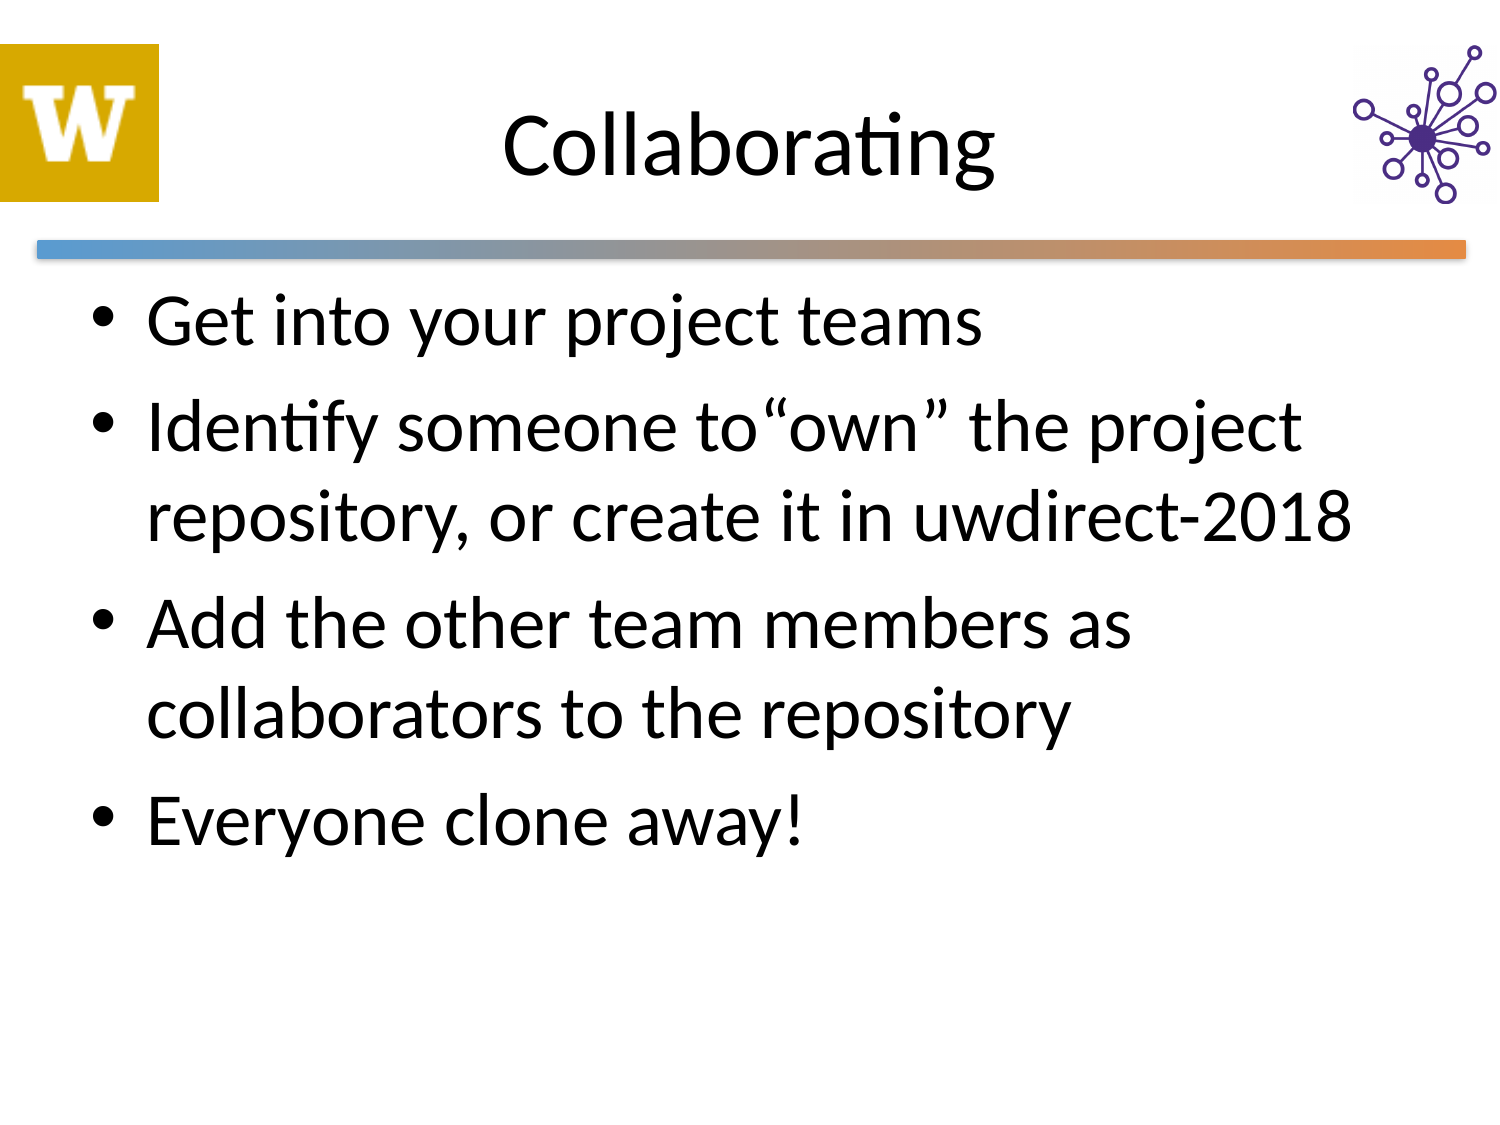

# Collaborating
Get into your project teams
Identify someone to“own” the project repository, or create it in uwdirect-2018
Add the other team members as collaborators to the repository
Everyone clone away!